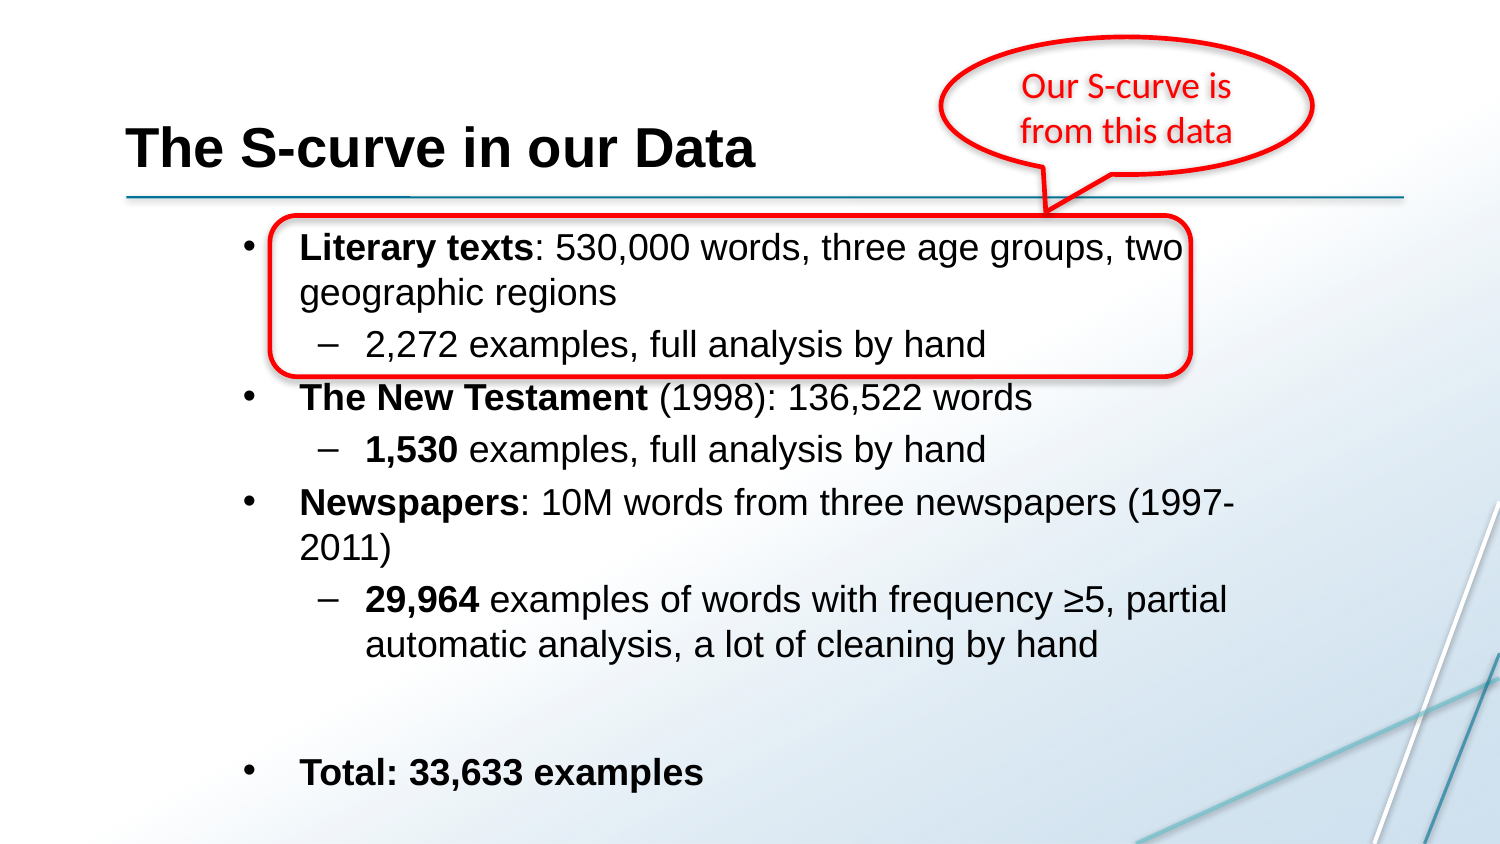

# The S-curve in our Data
Our S-curve is from this data
Literary texts: 530,000 words, three age groups, two geographic regions
2,272 examples, full analysis by hand
The New Testament (1998): 136,522 words
1,530 examples, full analysis by hand
Newspapers: 10M words from three newspapers (1997-2011)
29,964 examples of words with frequency ≥5, partial automatic analysis, a lot of cleaning by hand

Total: 33,633 examples